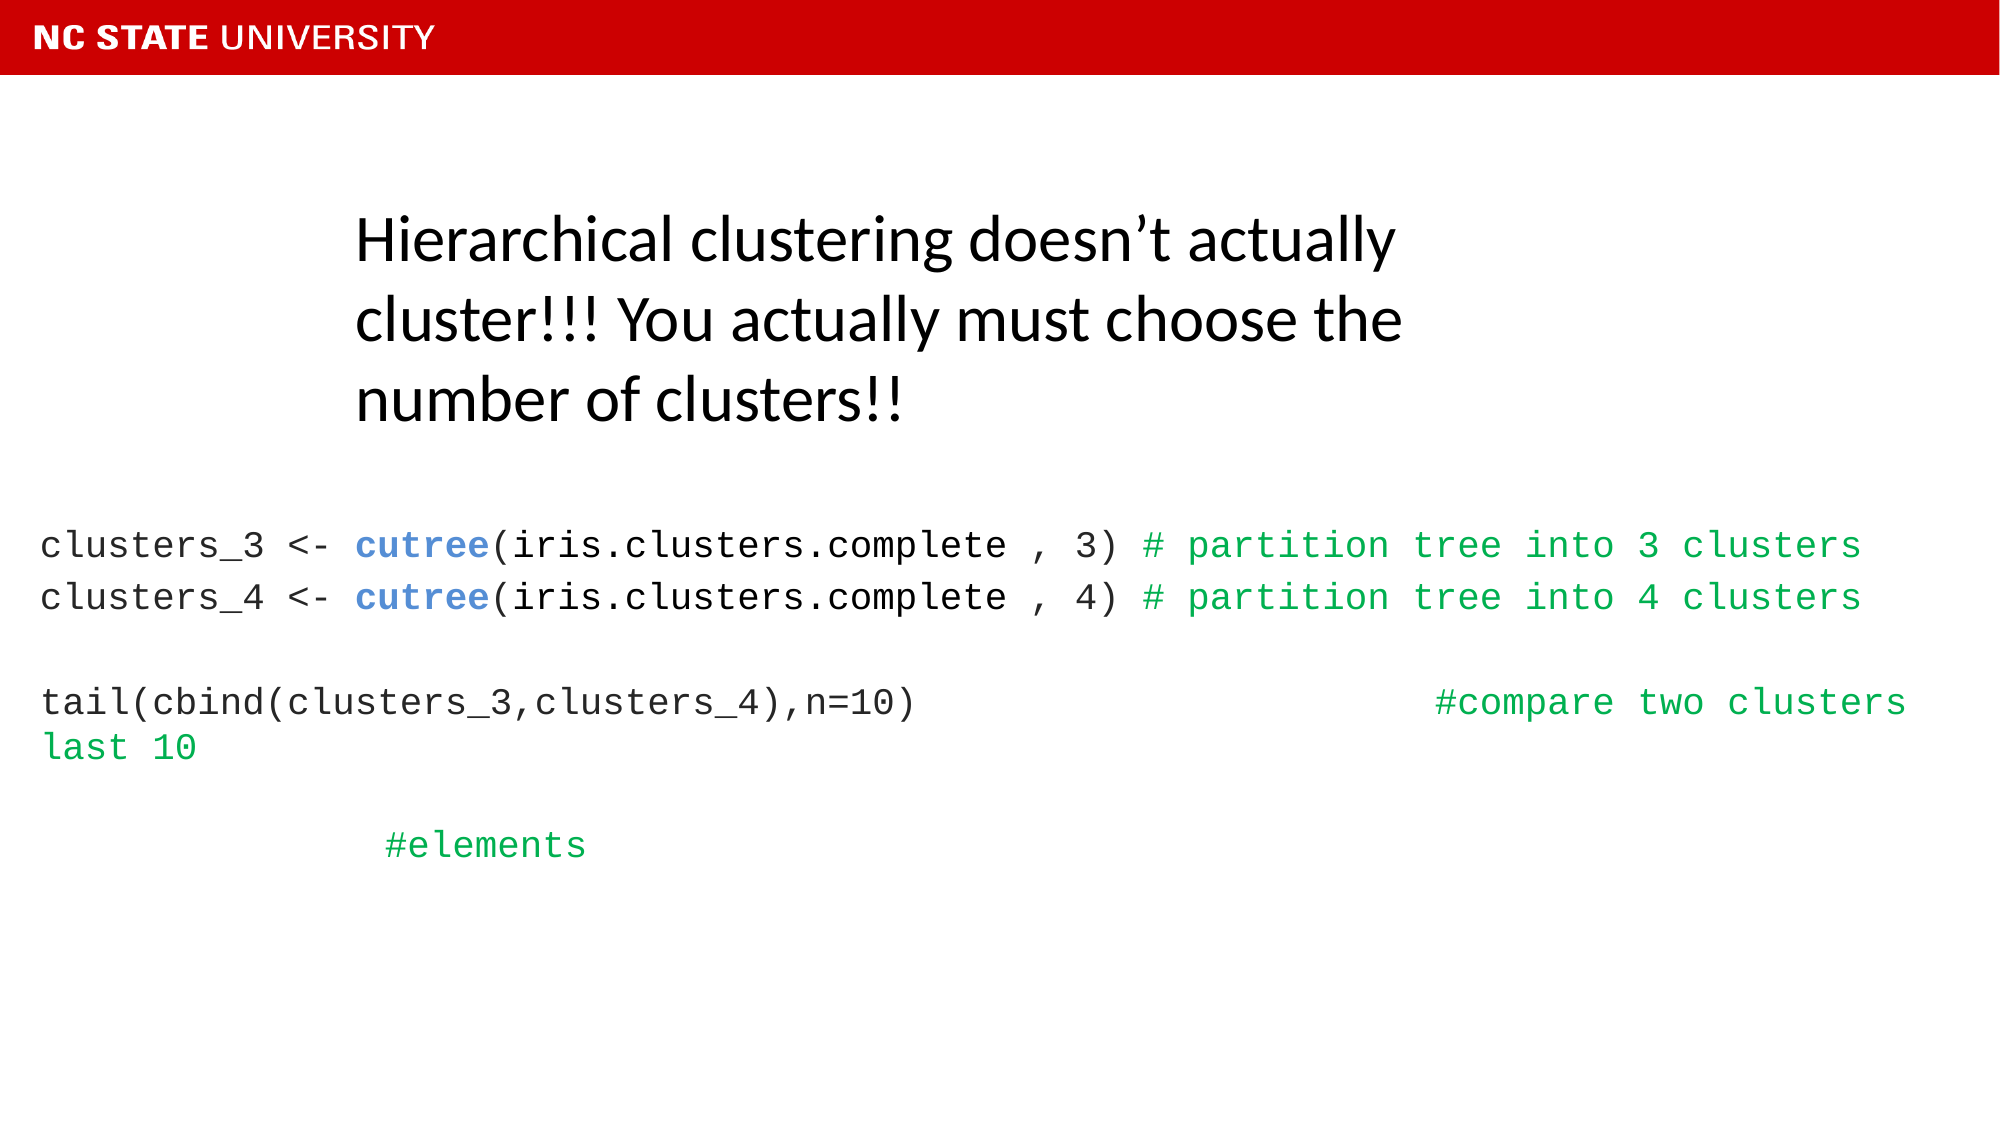

Hierarchical clustering doesn’t actually cluster!!! You actually must choose the number of clusters!!
clusters_3 <- cutree(iris.clusters.complete , 3) # partition tree into 3 clusters
clusters_4 <- cutree(iris.clusters.complete , 4) # partition tree into 4 clusters

tail(cbind(clusters_3,clusters_4),n=10) 			  #compare two clusters last 10
														  #elements